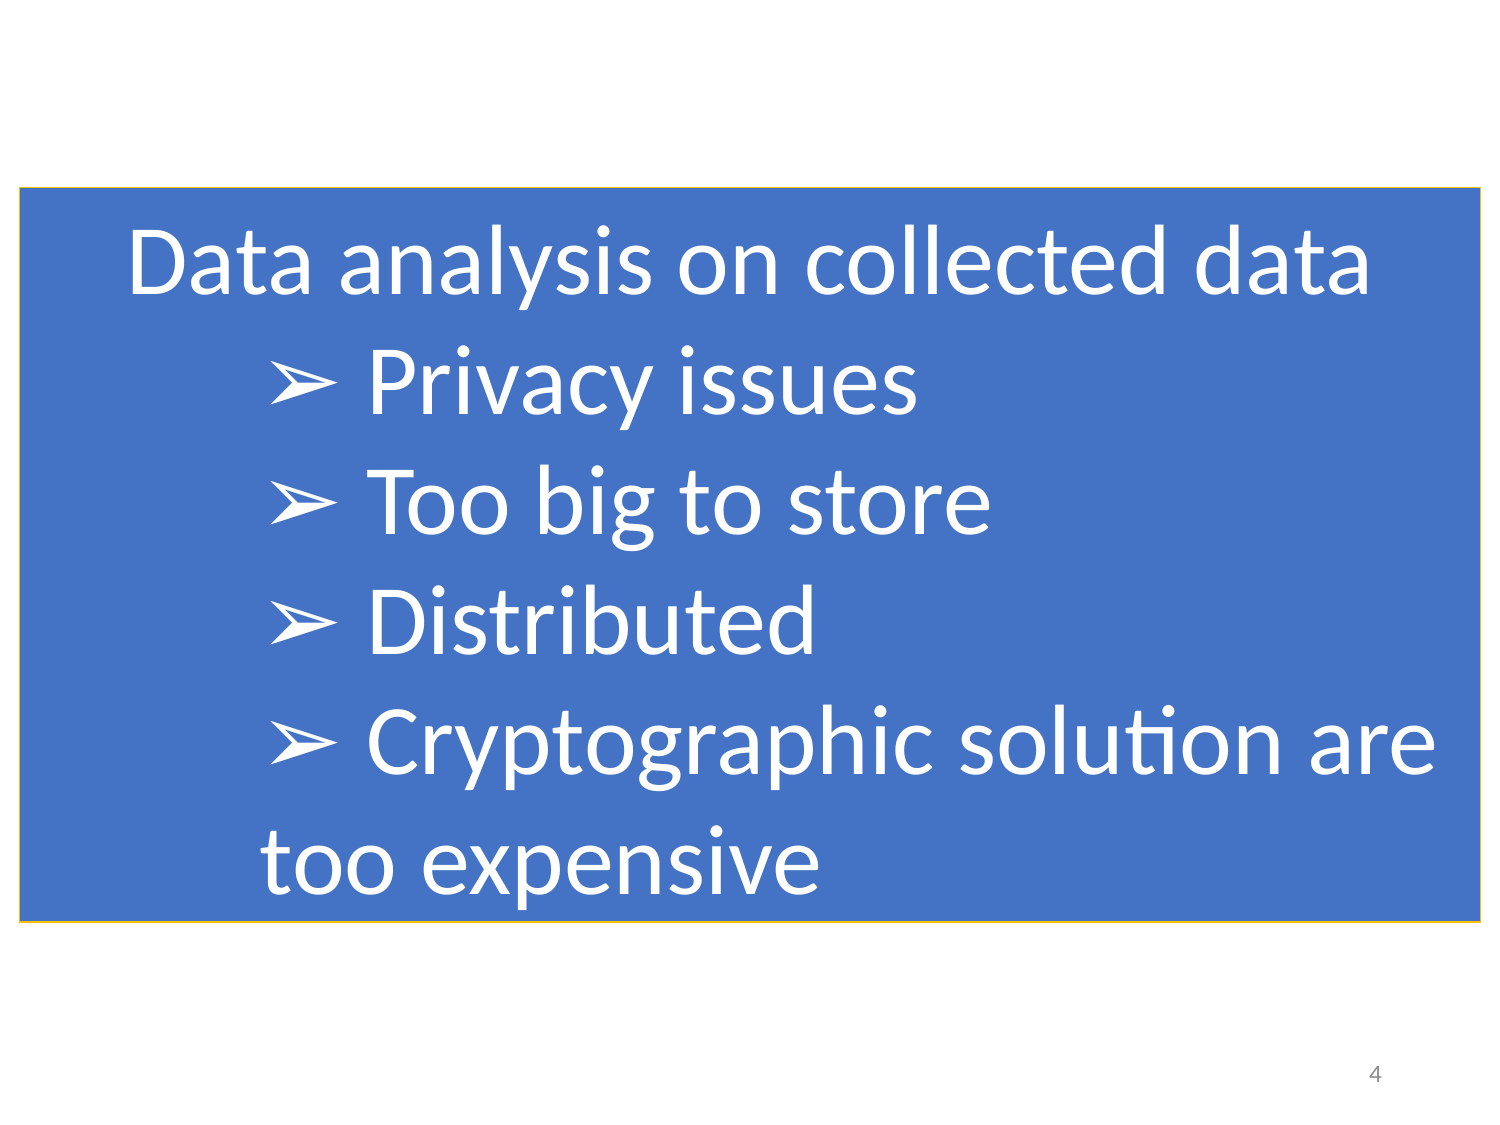

Data analysis on collected data
➢ Privacy issues
➢ Too big to store
➢ Distributed
➢ Cryptographic solution are too expensive
4